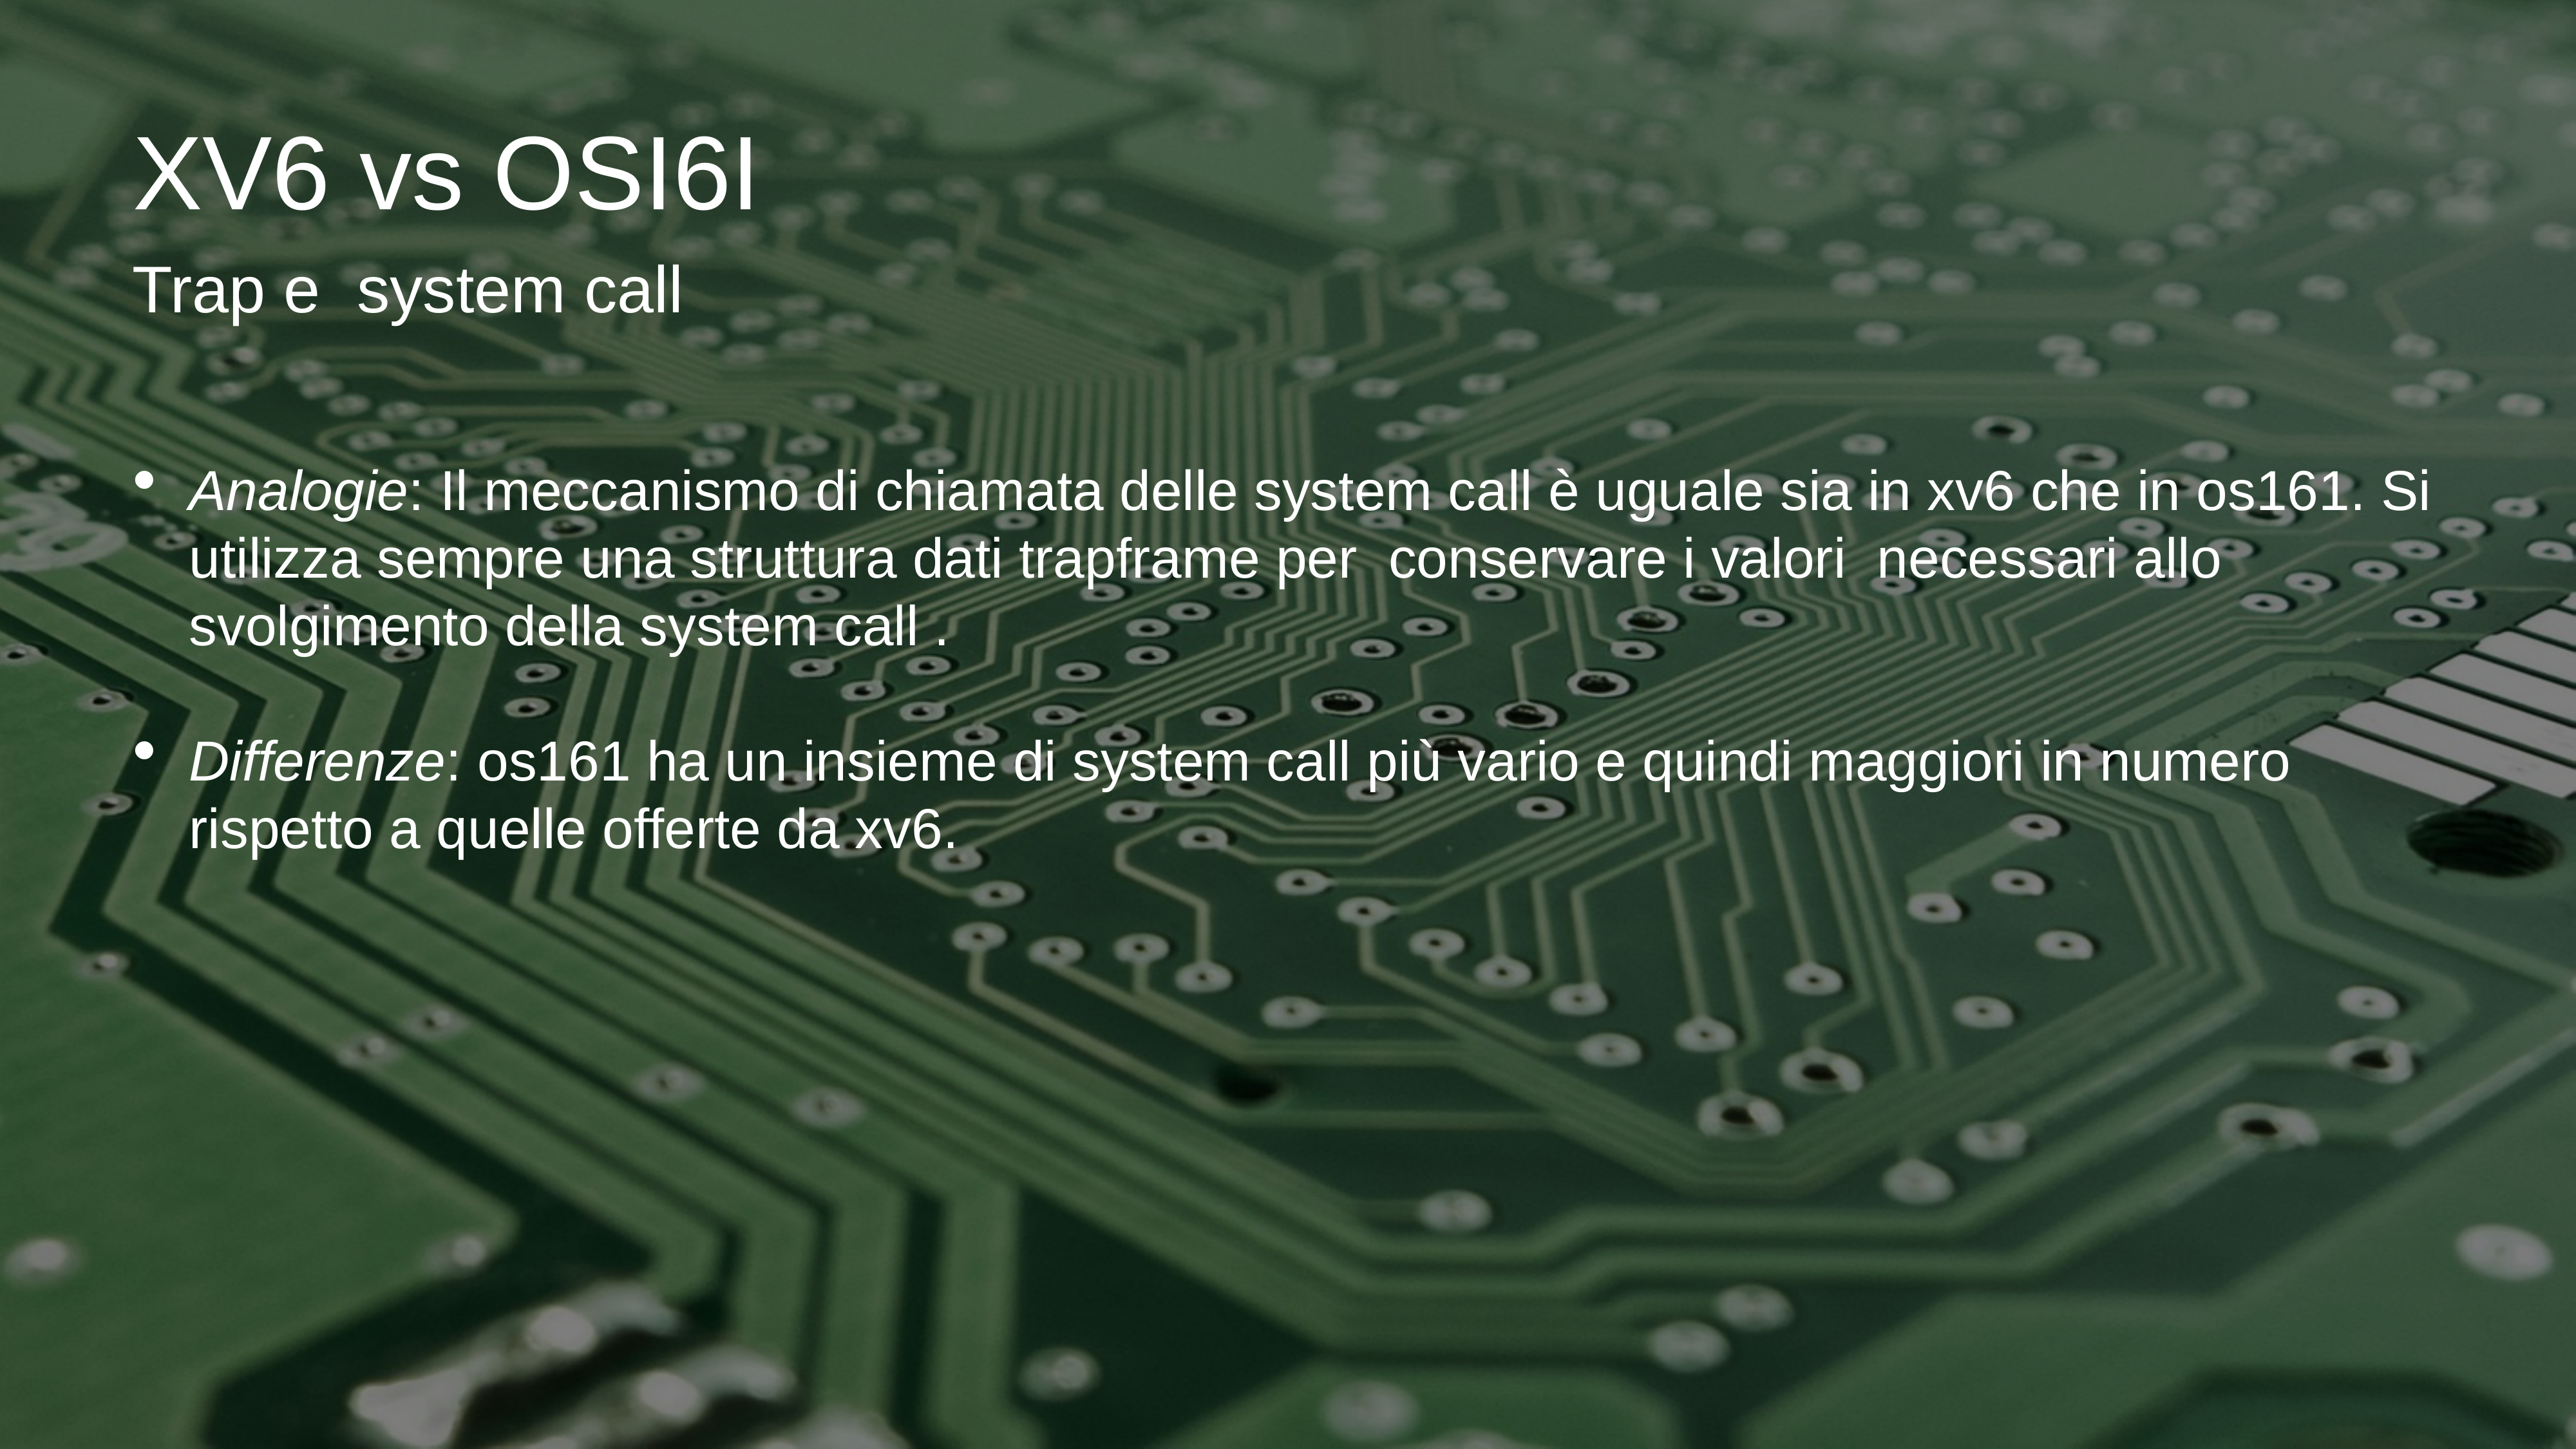

# XV6 vs OSI6I
Trap e  system call
Analogie: Il meccanismo di chiamata delle system call è uguale sia in xv6 che in os161. Si utilizza sempre una struttura dati trapframe per  conservare i valori  necessari allo svolgimento della system call .

Differenze: os161 ha un insieme di system call più vario e quindi maggiori in numero rispetto a quelle offerte da xv6.